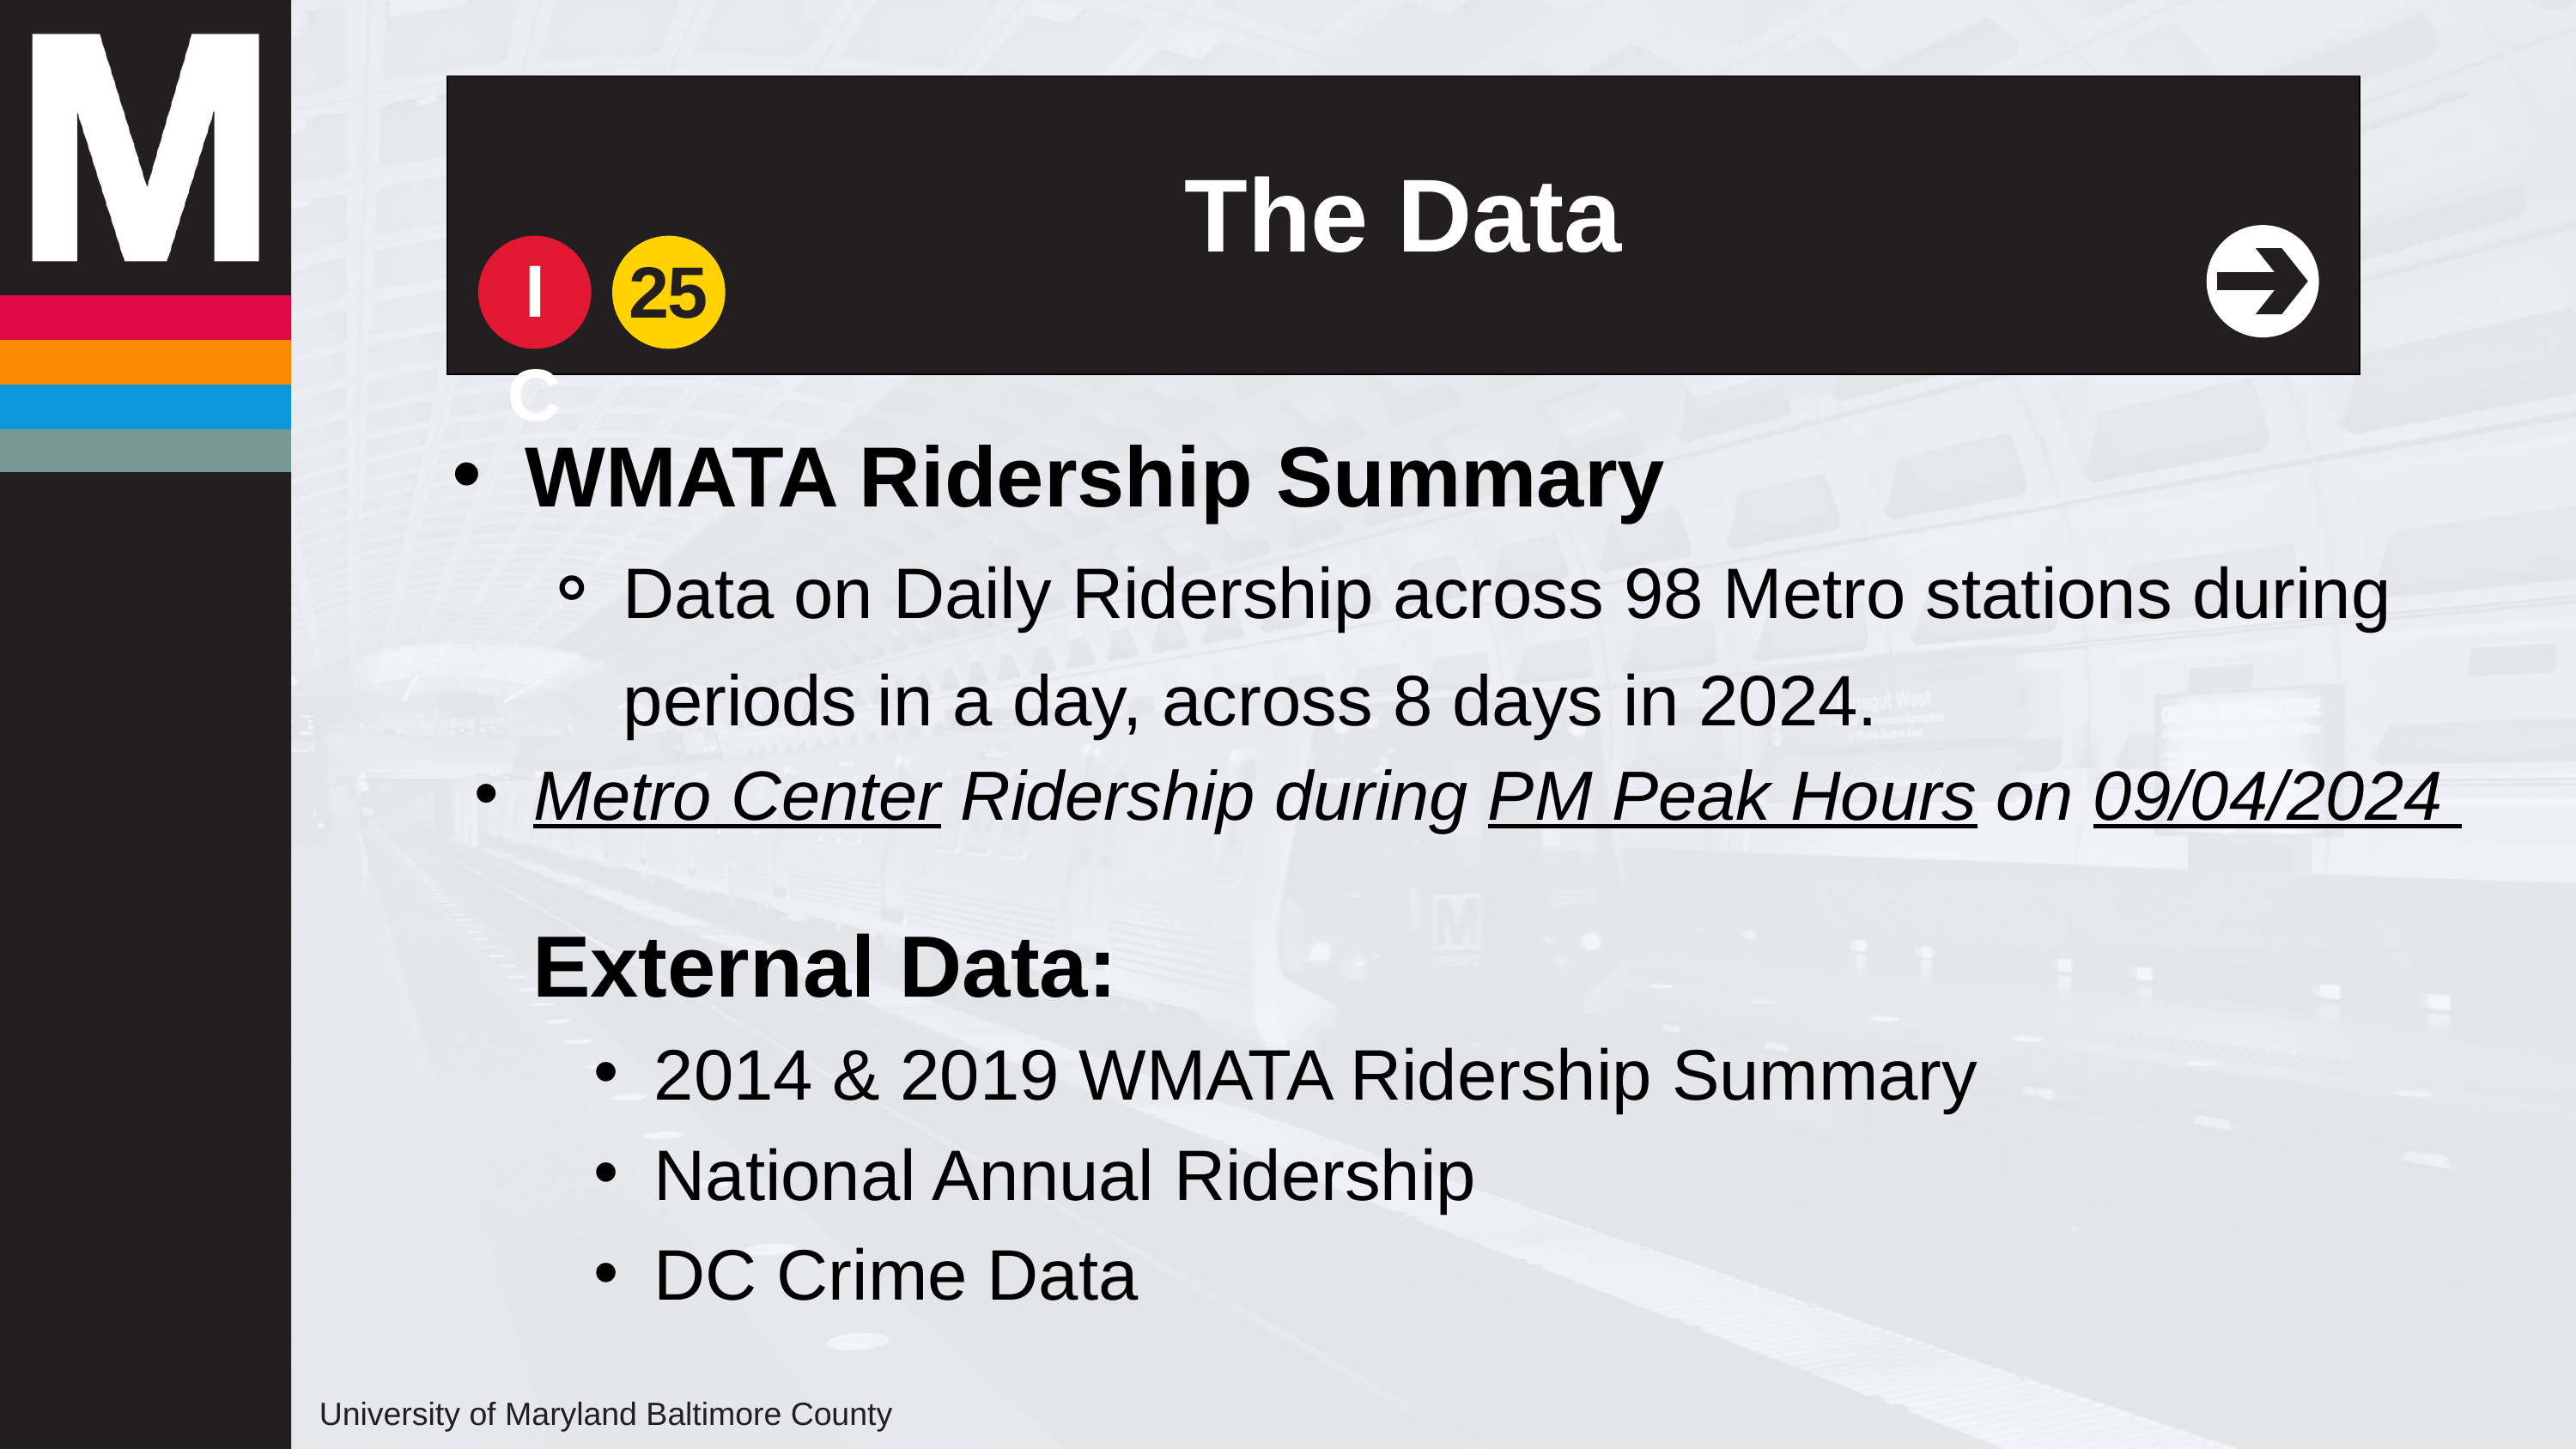

The Data

IC
25

WMATA Ridership Summary
Data on Daily Ridership across 98 Metro stations during periods in a day, across 8 days in 2024.
Metro Center Ridership during PM Peak Hours on 09/04/2024
External Data:
2014 & 2019 WMATA Ridership Summary
National Annual Ridership
DC Crime Data
University of Maryland Baltimore County